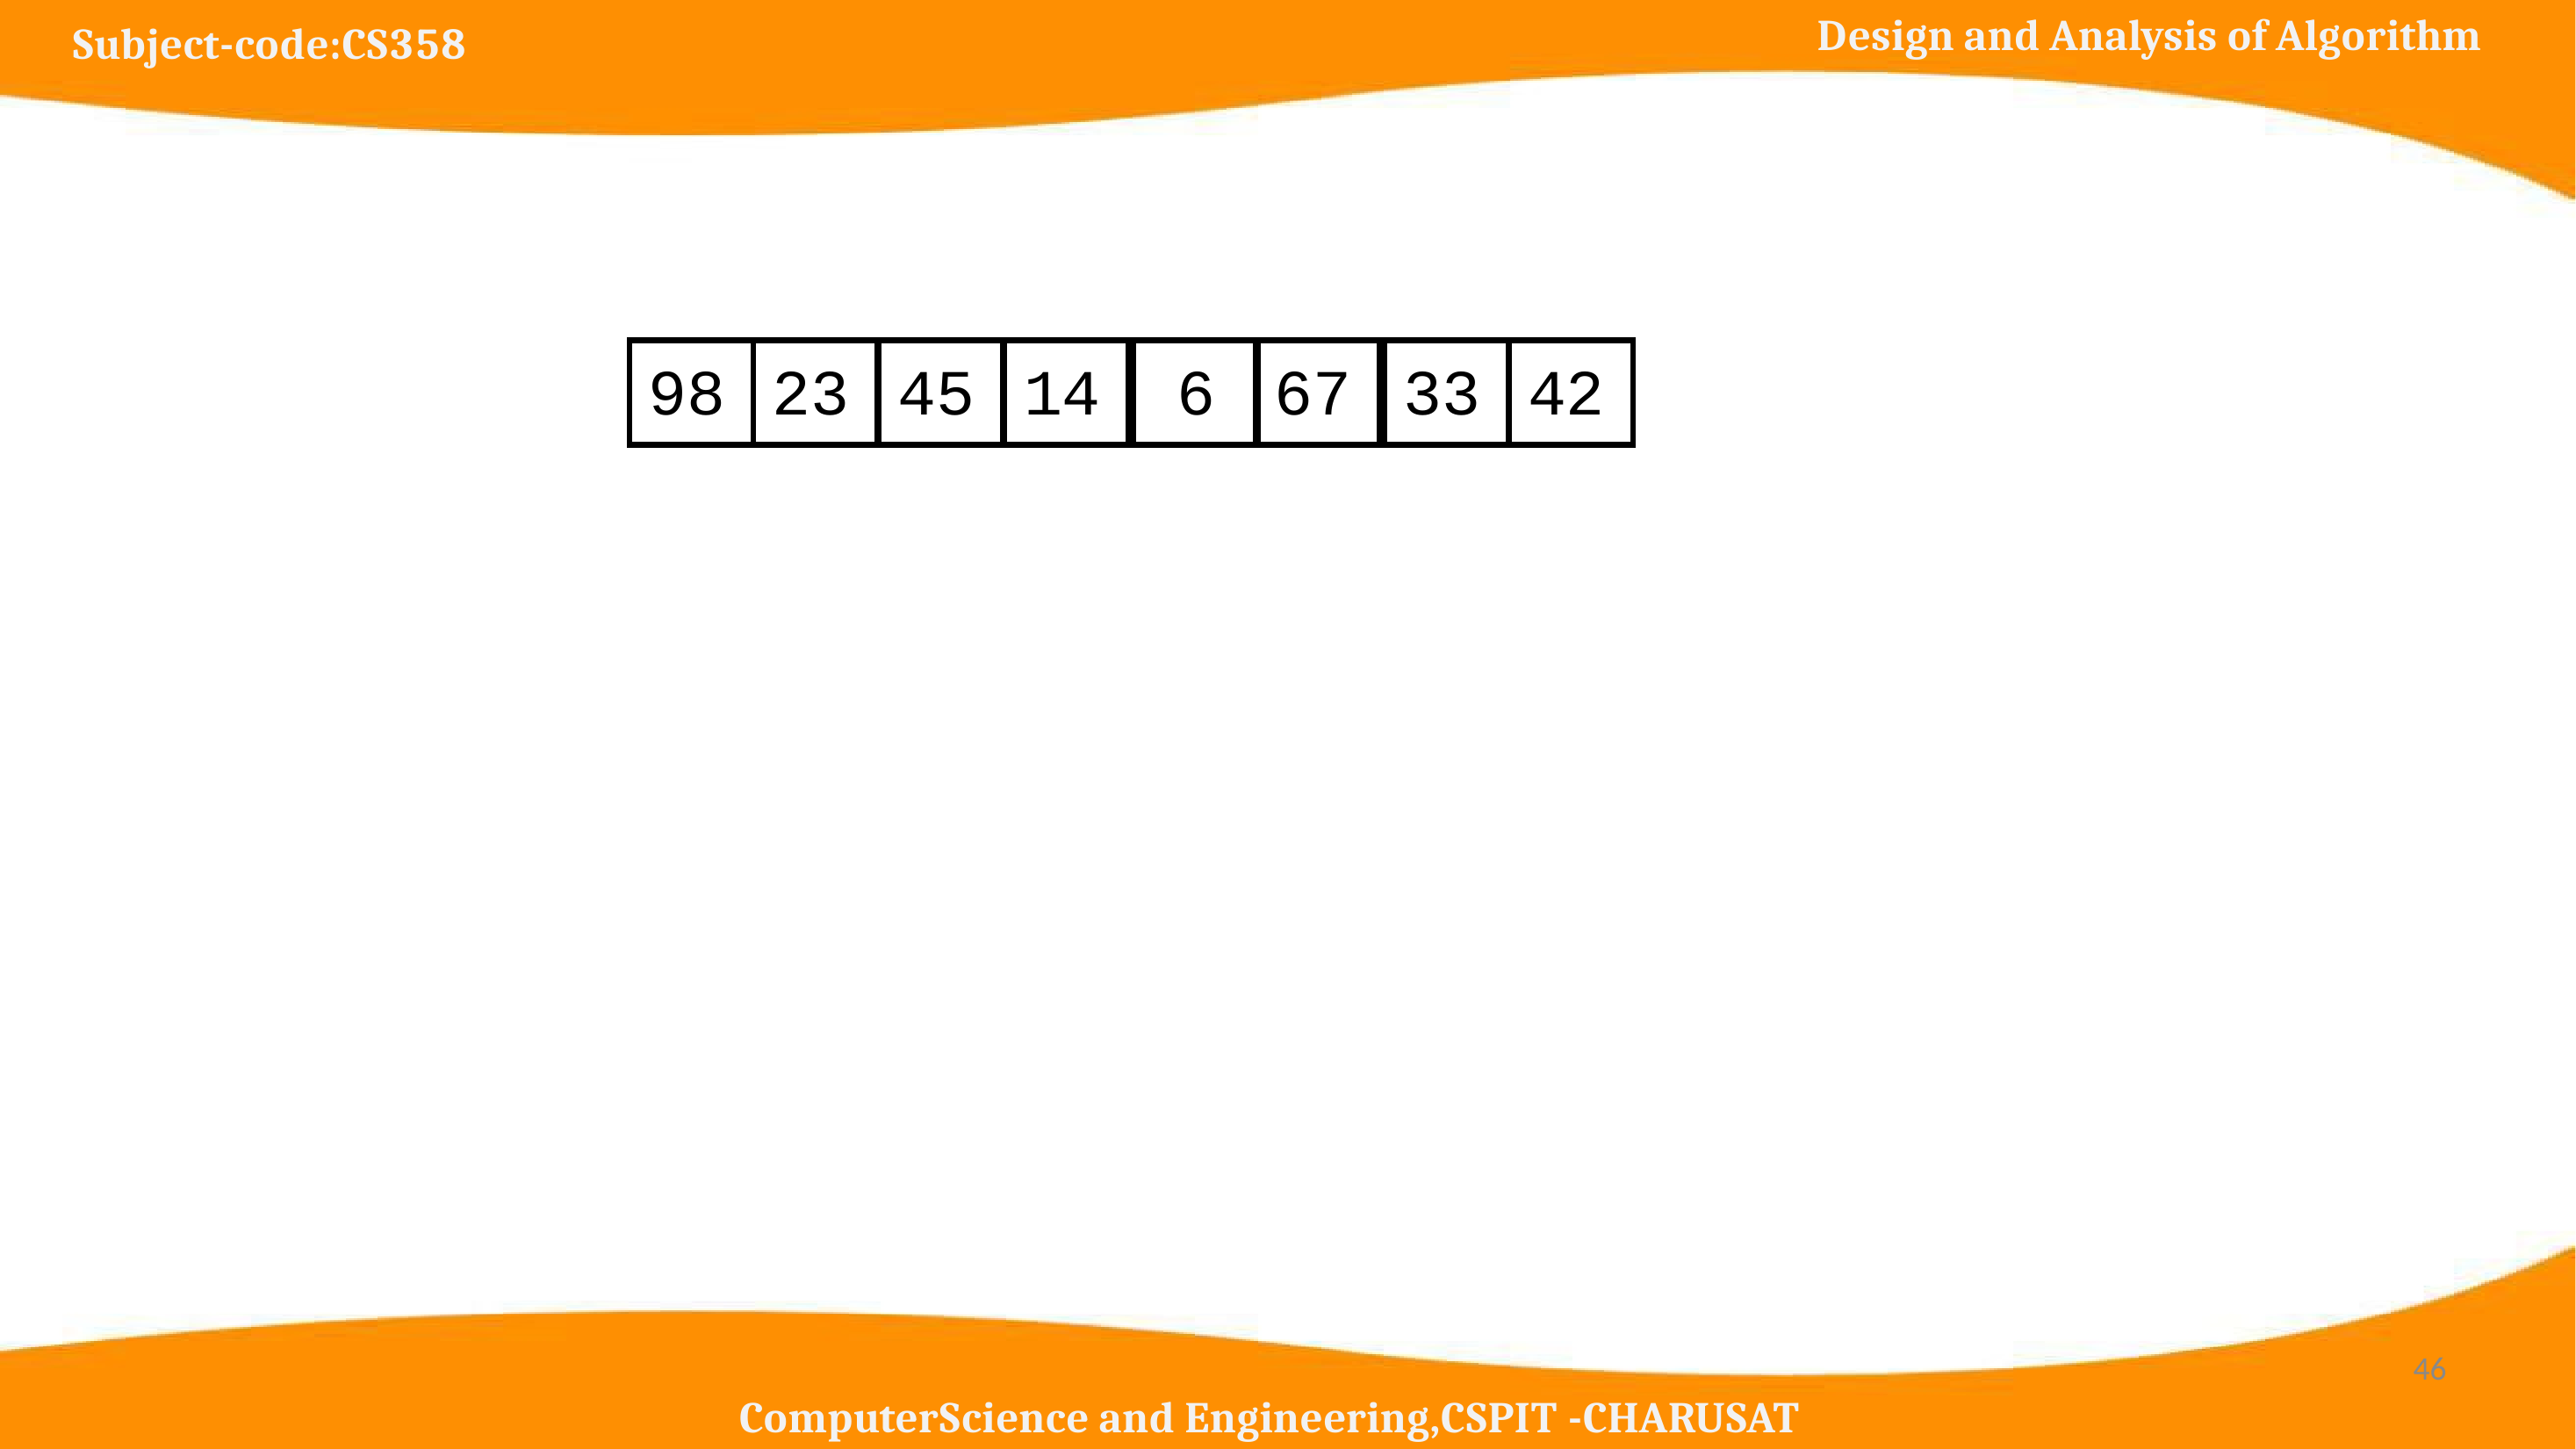

98
23
45
14
6
67
33
42
46